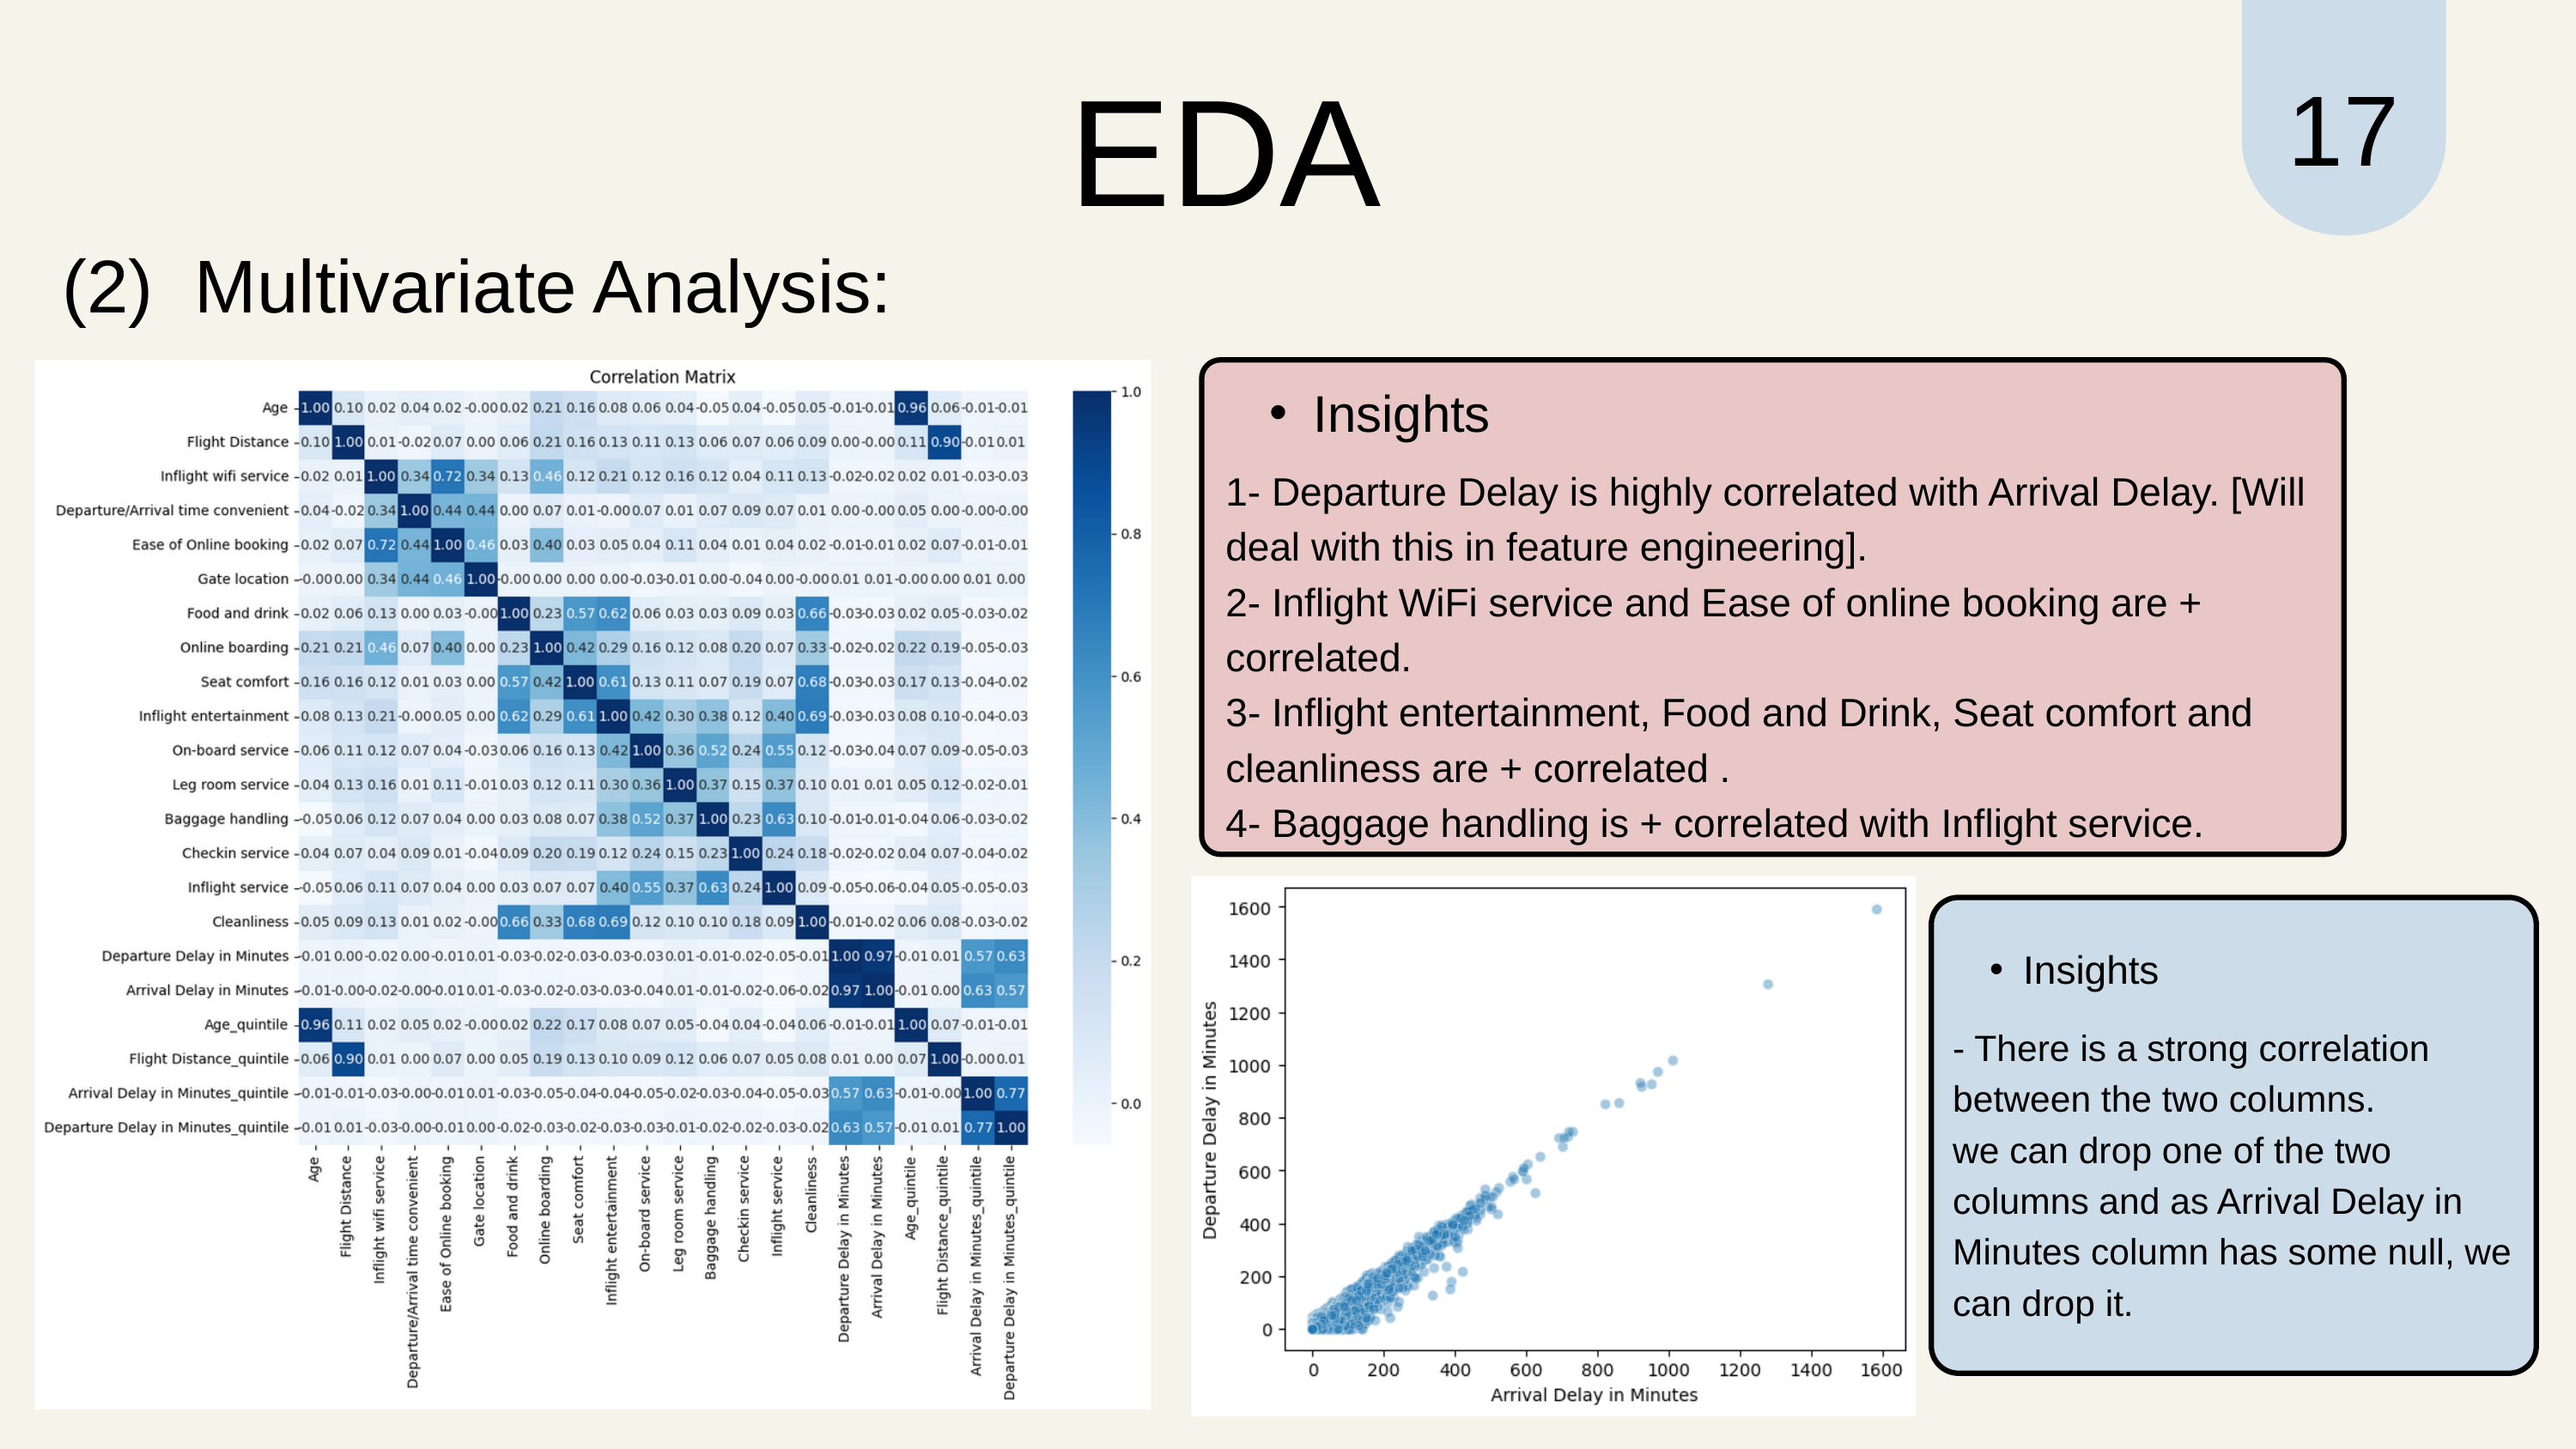

17
EDA
(2)  Multivariate Analysis:

Insights
1- Departure Delay is highly correlated with Arrival Delay. [Will deal with this in feature engineering].
2- Inflight WiFi service and Ease of online booking are + correlated.
3- Inflight entertainment, Food and Drink, Seat comfort and cleanliness are + correlated .
4- Baggage handling is + correlated with Inflight service.

Insights
- There is a strong correlation between the two columns.
we can drop one of the two columns and as Arrival Delay in Minutes column has some null, we can drop it.